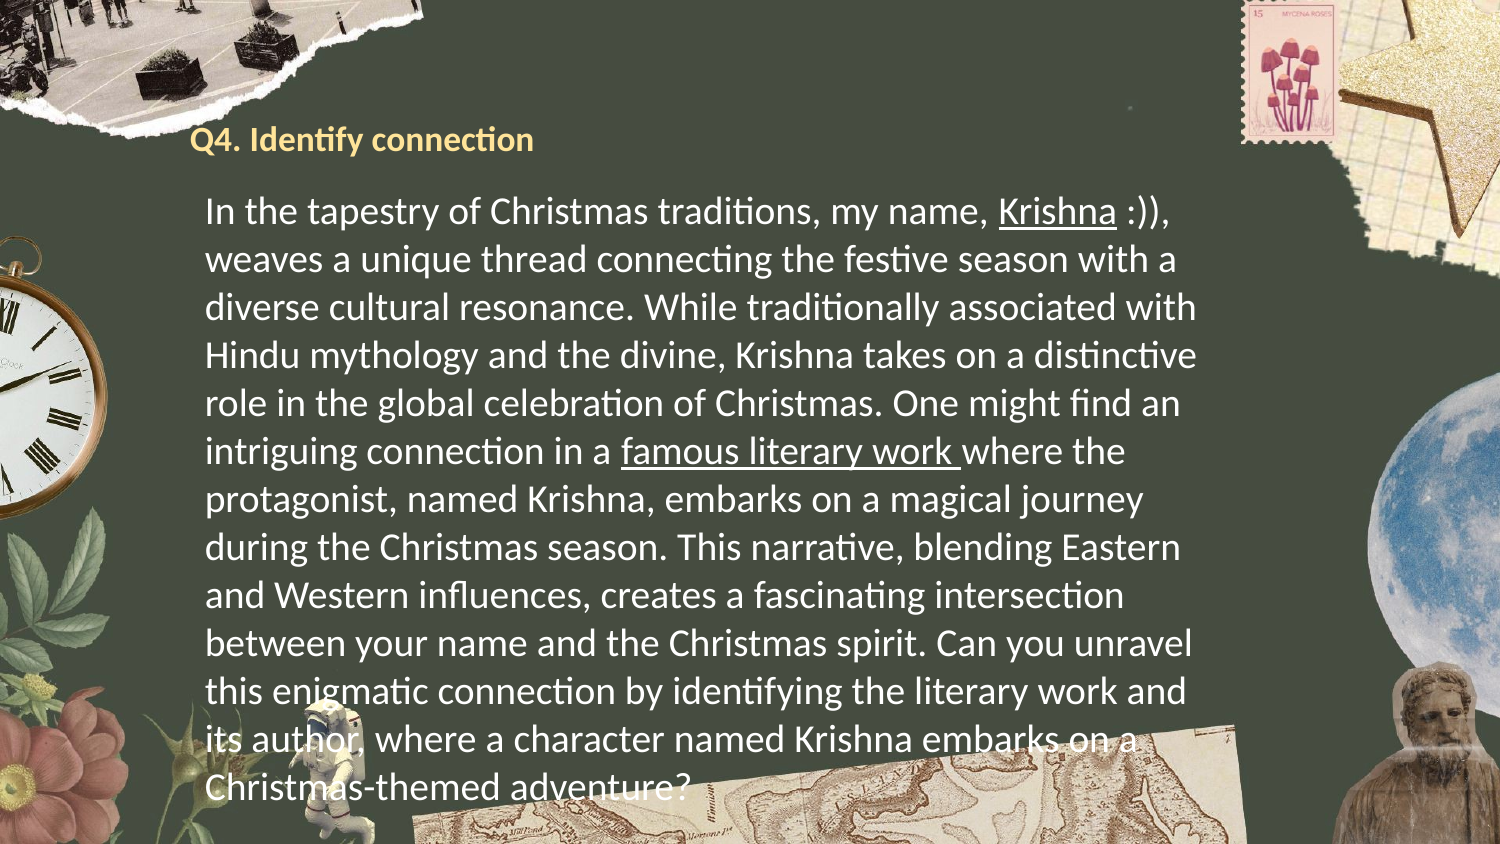

# Q4. Identify connection
In the tapestry of Christmas traditions, my name, Krishna :)), weaves a unique thread connecting the festive season with a diverse cultural resonance. While traditionally associated with Hindu mythology and the divine, Krishna takes on a distinctive role in the global celebration of Christmas. One might find an intriguing connection in a famous literary work where the protagonist, named Krishna, embarks on a magical journey during the Christmas season. This narrative, blending Eastern and Western influences, creates a fascinating intersection between your name and the Christmas spirit. Can you unravel this enigmatic connection by identifying the literary work and its author, where a character named Krishna embarks on a Christmas-themed adventure?